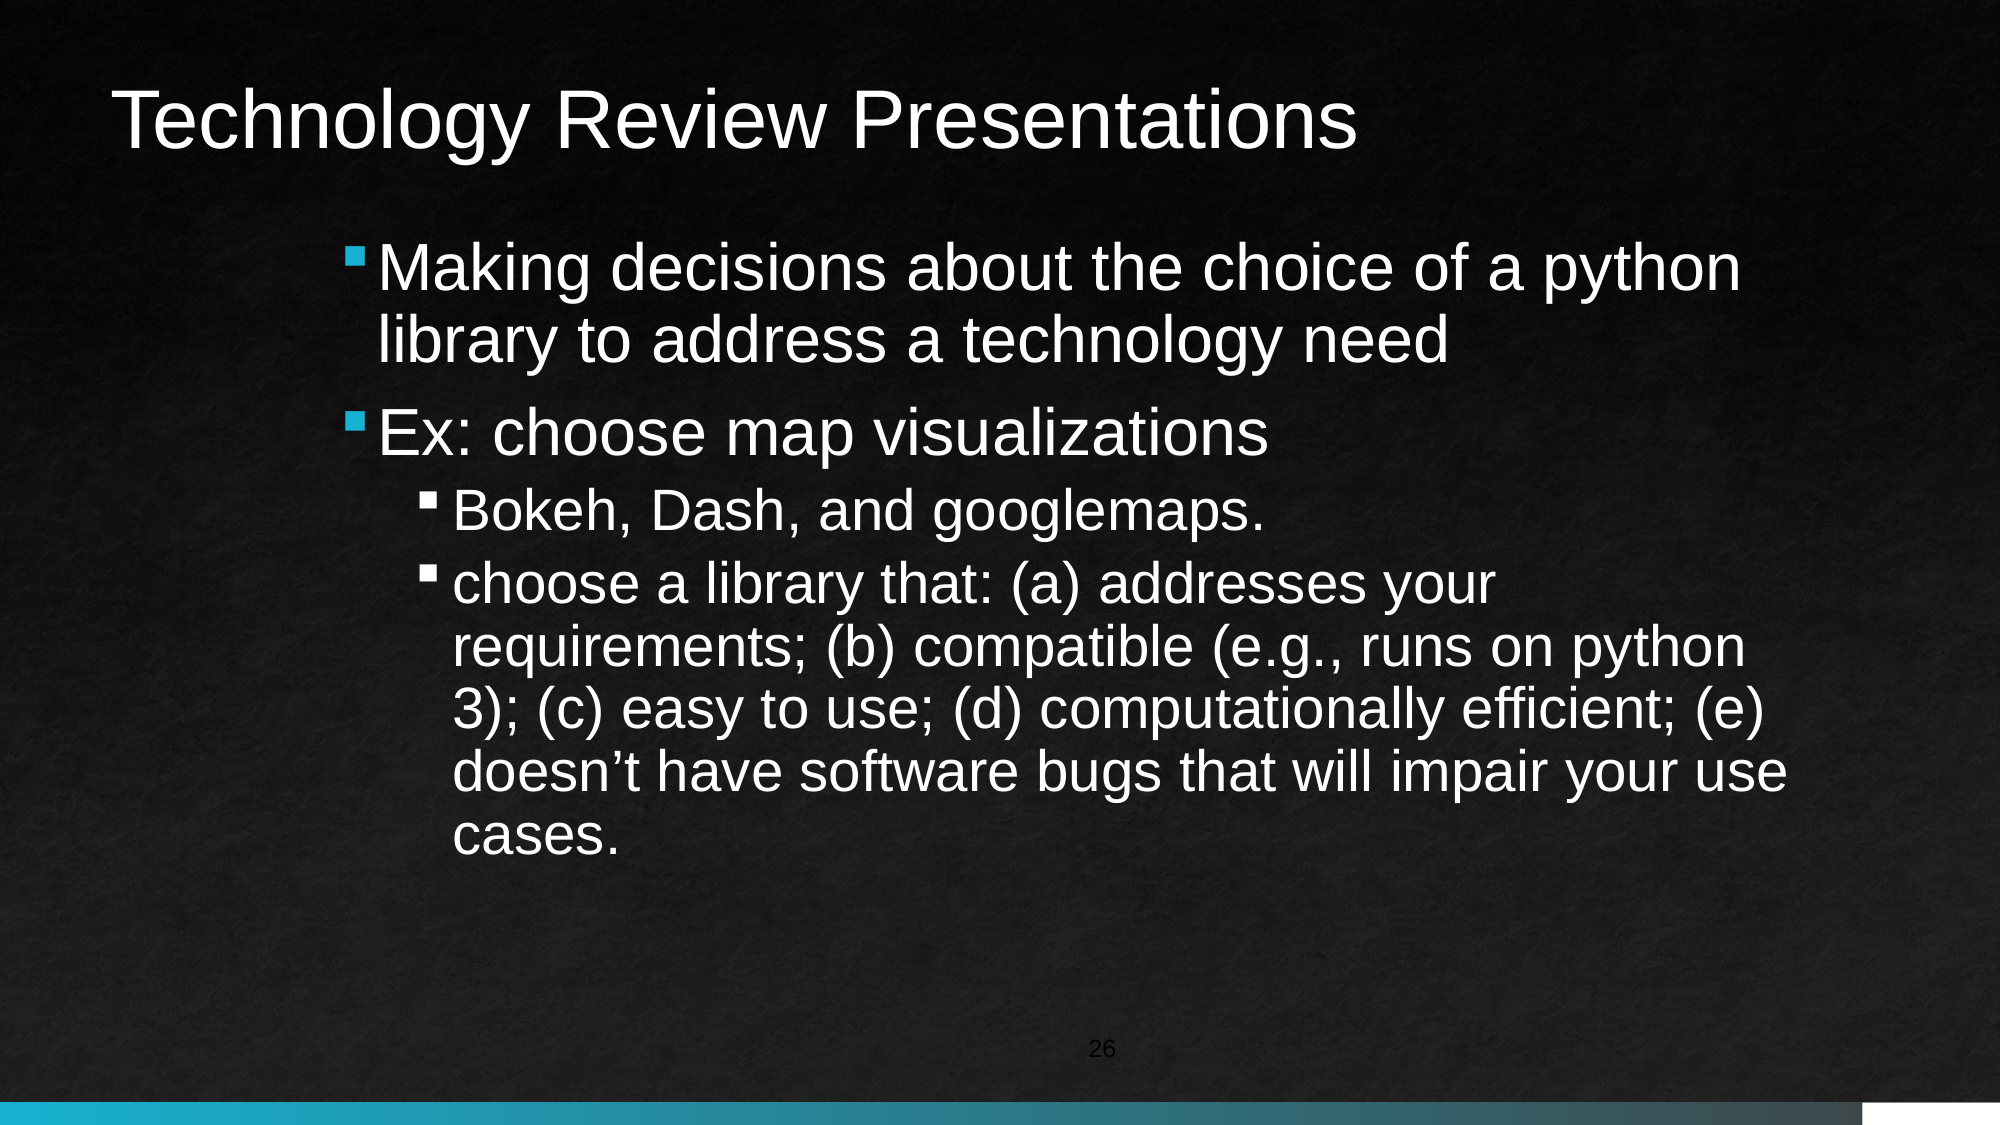

# Technology Review Presentations
Making decisions about the choice of a python library to address a technology need
Ex: choose map visualizations
Bokeh, Dash, and googlemaps.
choose a library that: (a) addresses your requirements; (b) compatible (e.g., runs on python 3); (c) easy to use; (d) computationally efficient; (e) doesn’t have software bugs that will impair your use cases.

26